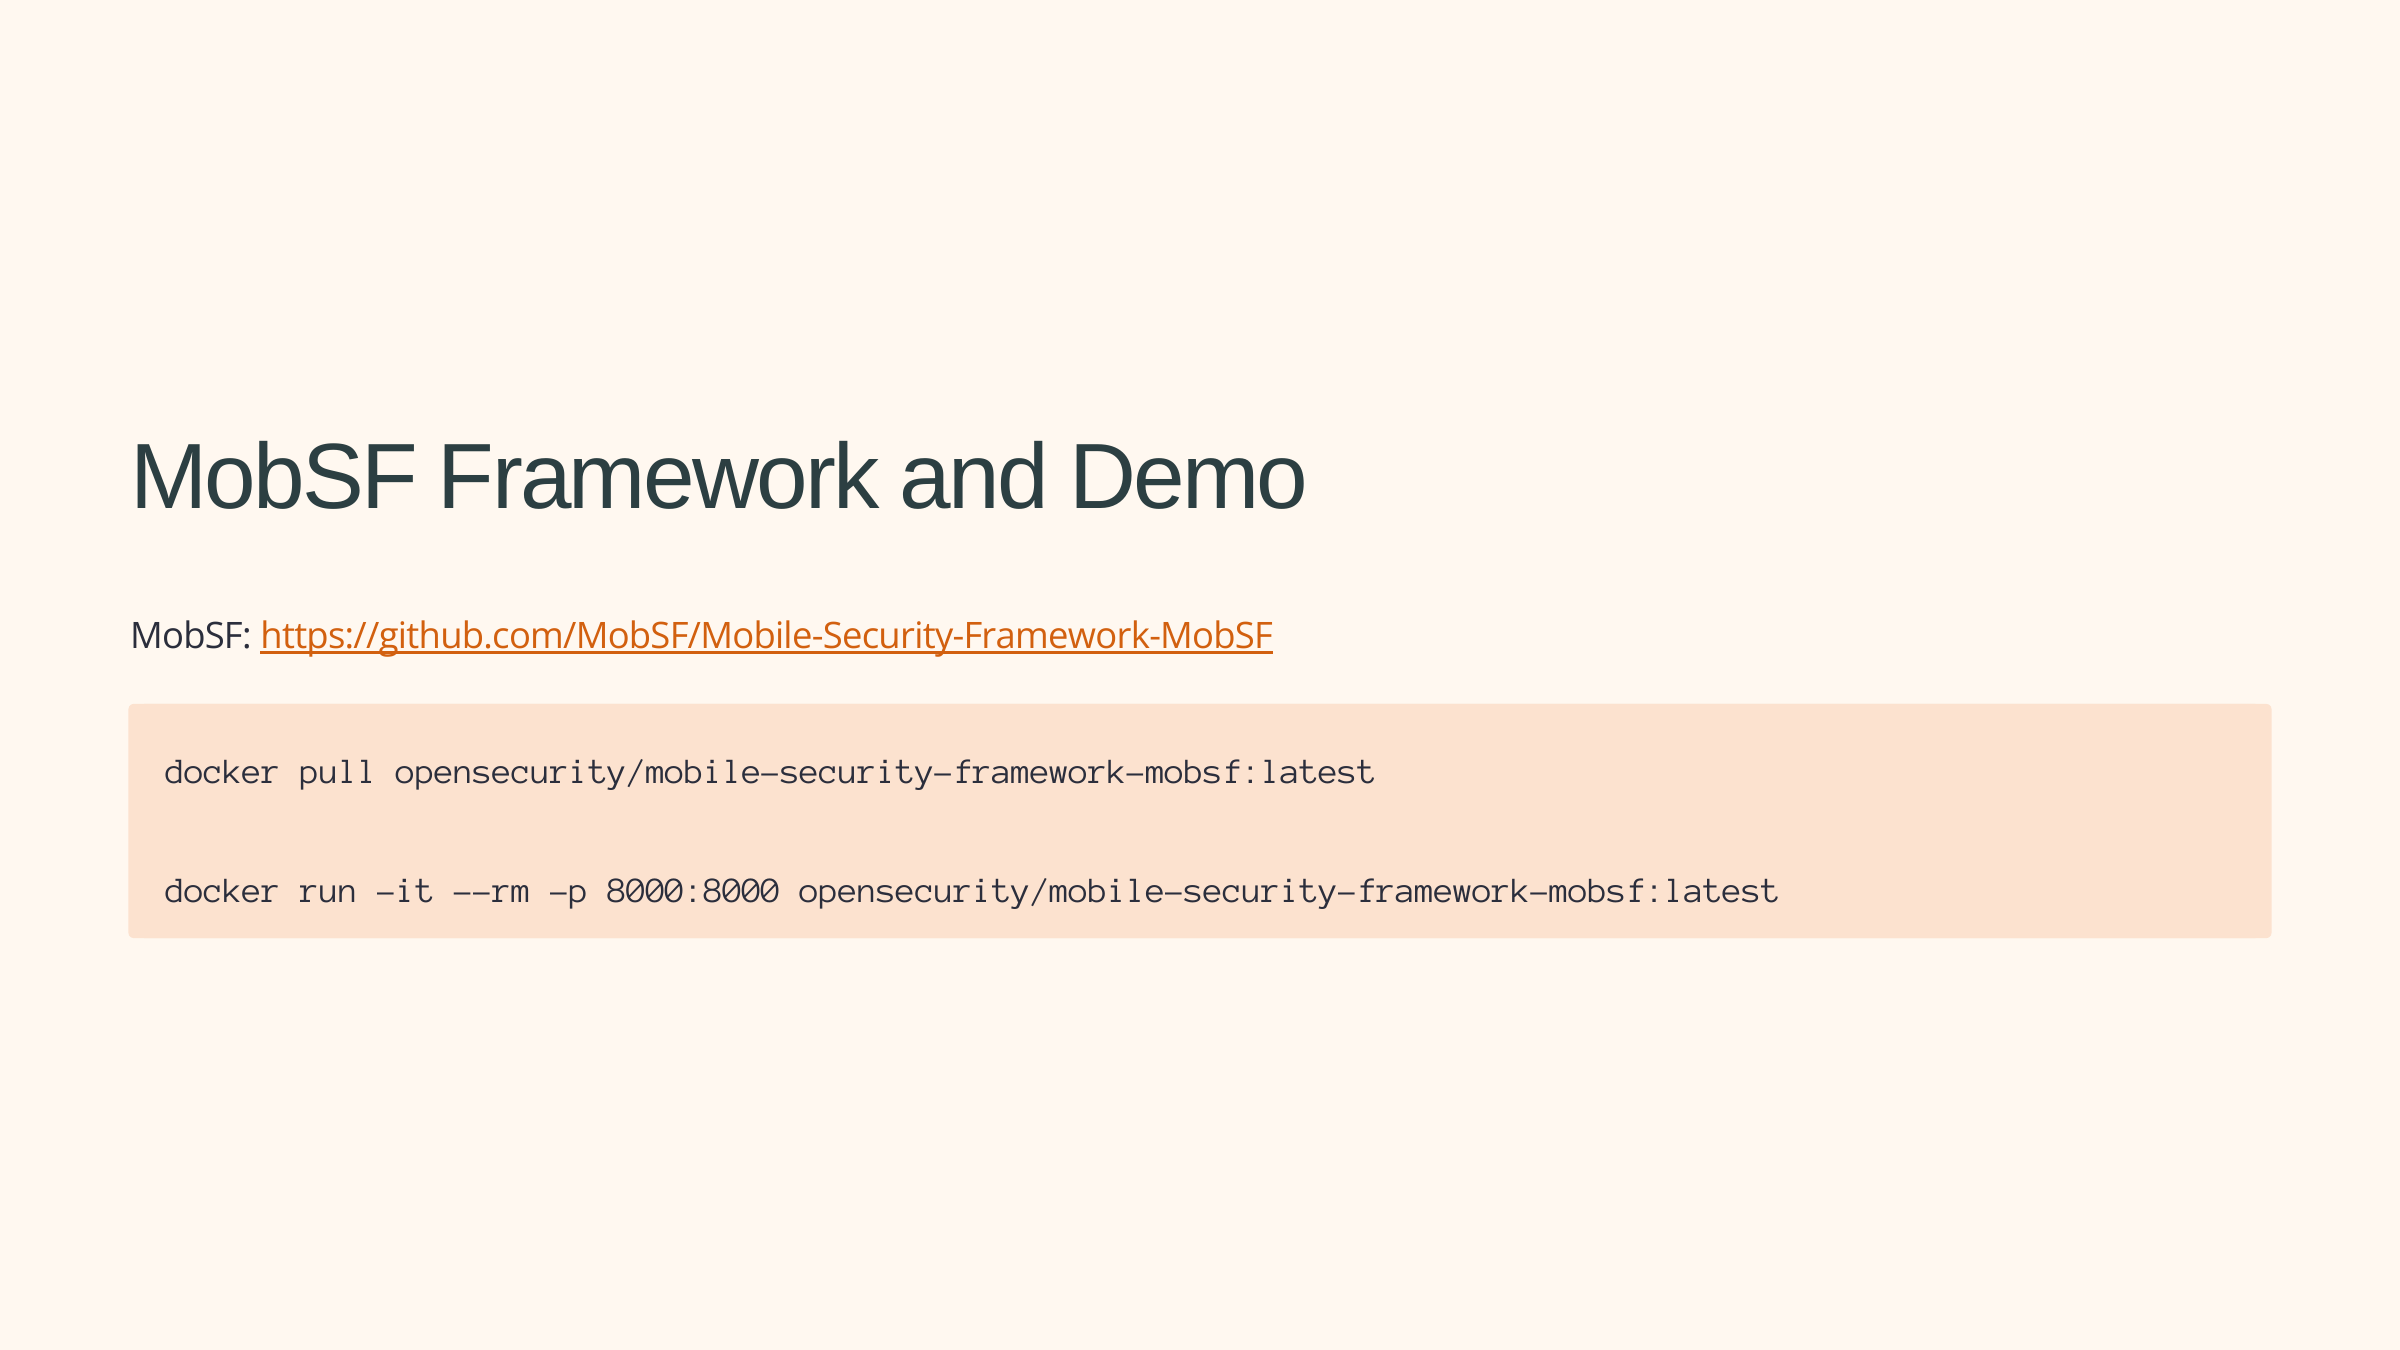

MobSF Framework and Demo
MobSF: https://github.com/MobSF/Mobile-Security-Framework-MobSF

docker pull opensecurity/mobile-security-framework-mobsf:latest

docker run -it --rm -p 8000:8000 opensecurity/mobile-security-framework-mobsf:latest